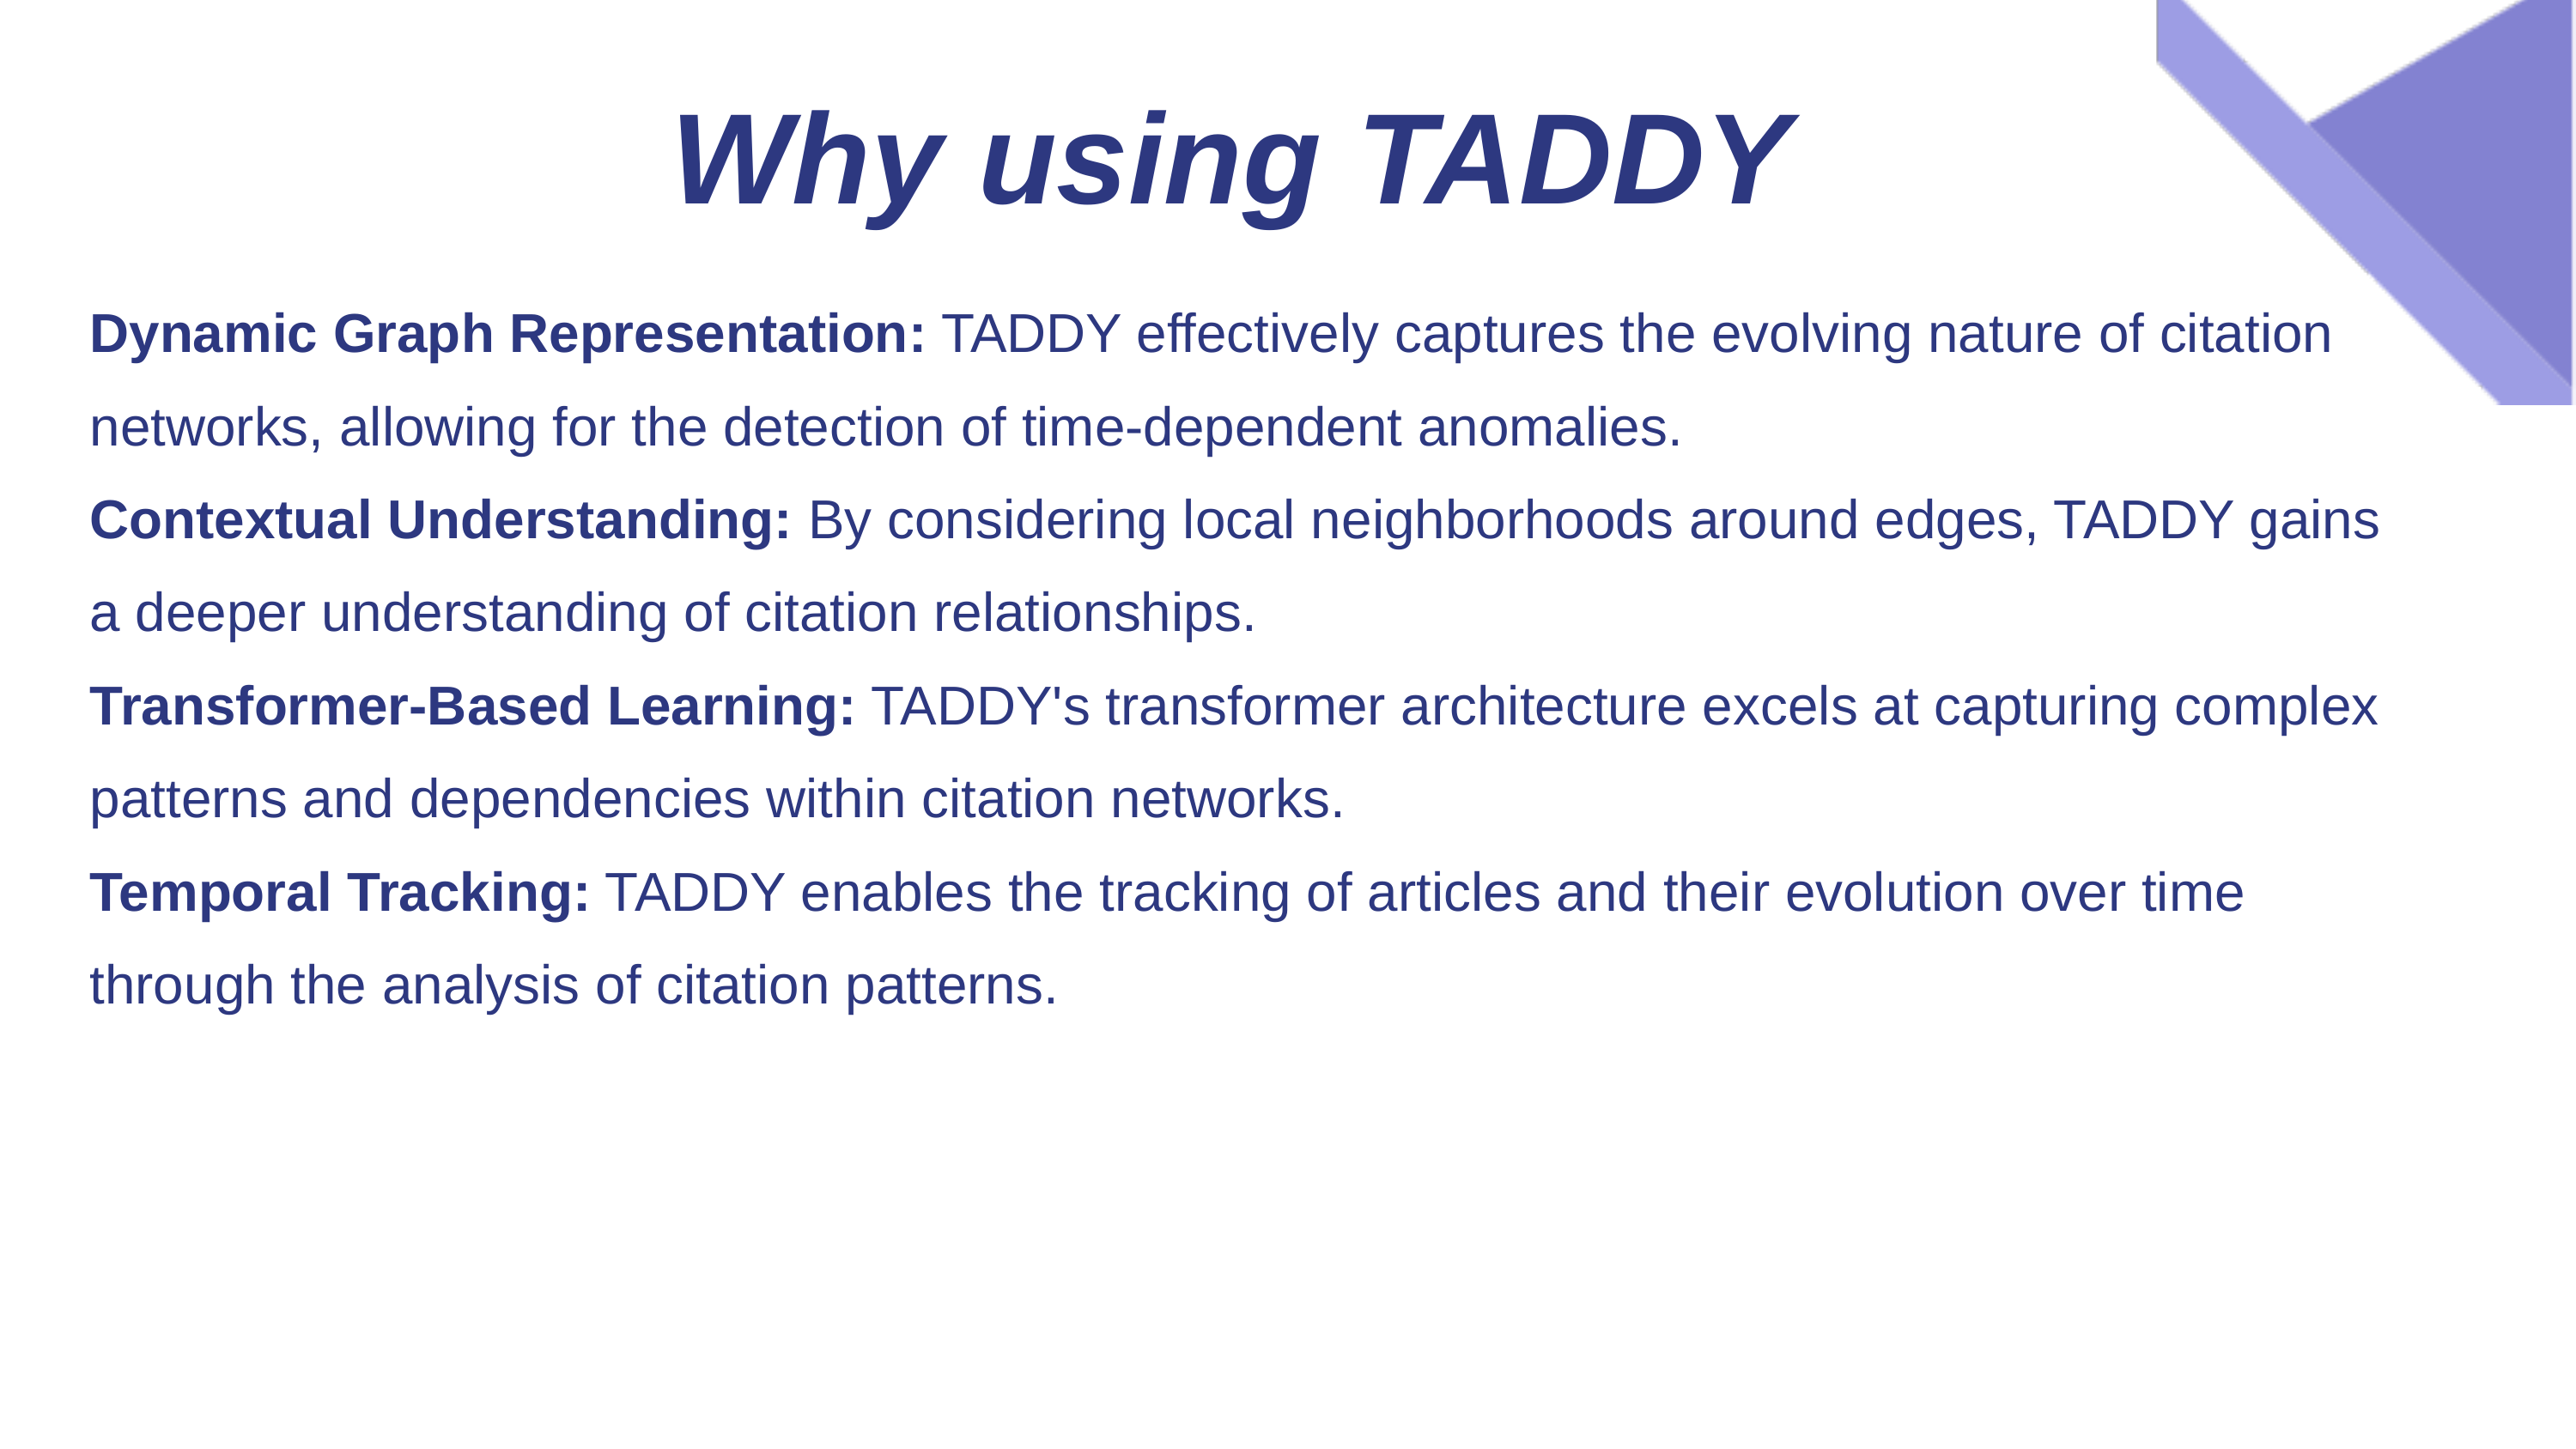

Why using TADDY
Dynamic Graph Representation: TADDY effectively captures the evolving nature of citation networks, allowing for the detection of time-dependent anomalies.
Contextual Understanding: By considering local neighborhoods around edges, TADDY gains a deeper understanding of citation relationships.
Transformer-Based Learning: TADDY's transformer architecture excels at capturing complex patterns and dependencies within citation networks.
Temporal Tracking: TADDY enables the tracking of articles and their evolution over time through the analysis of citation patterns.